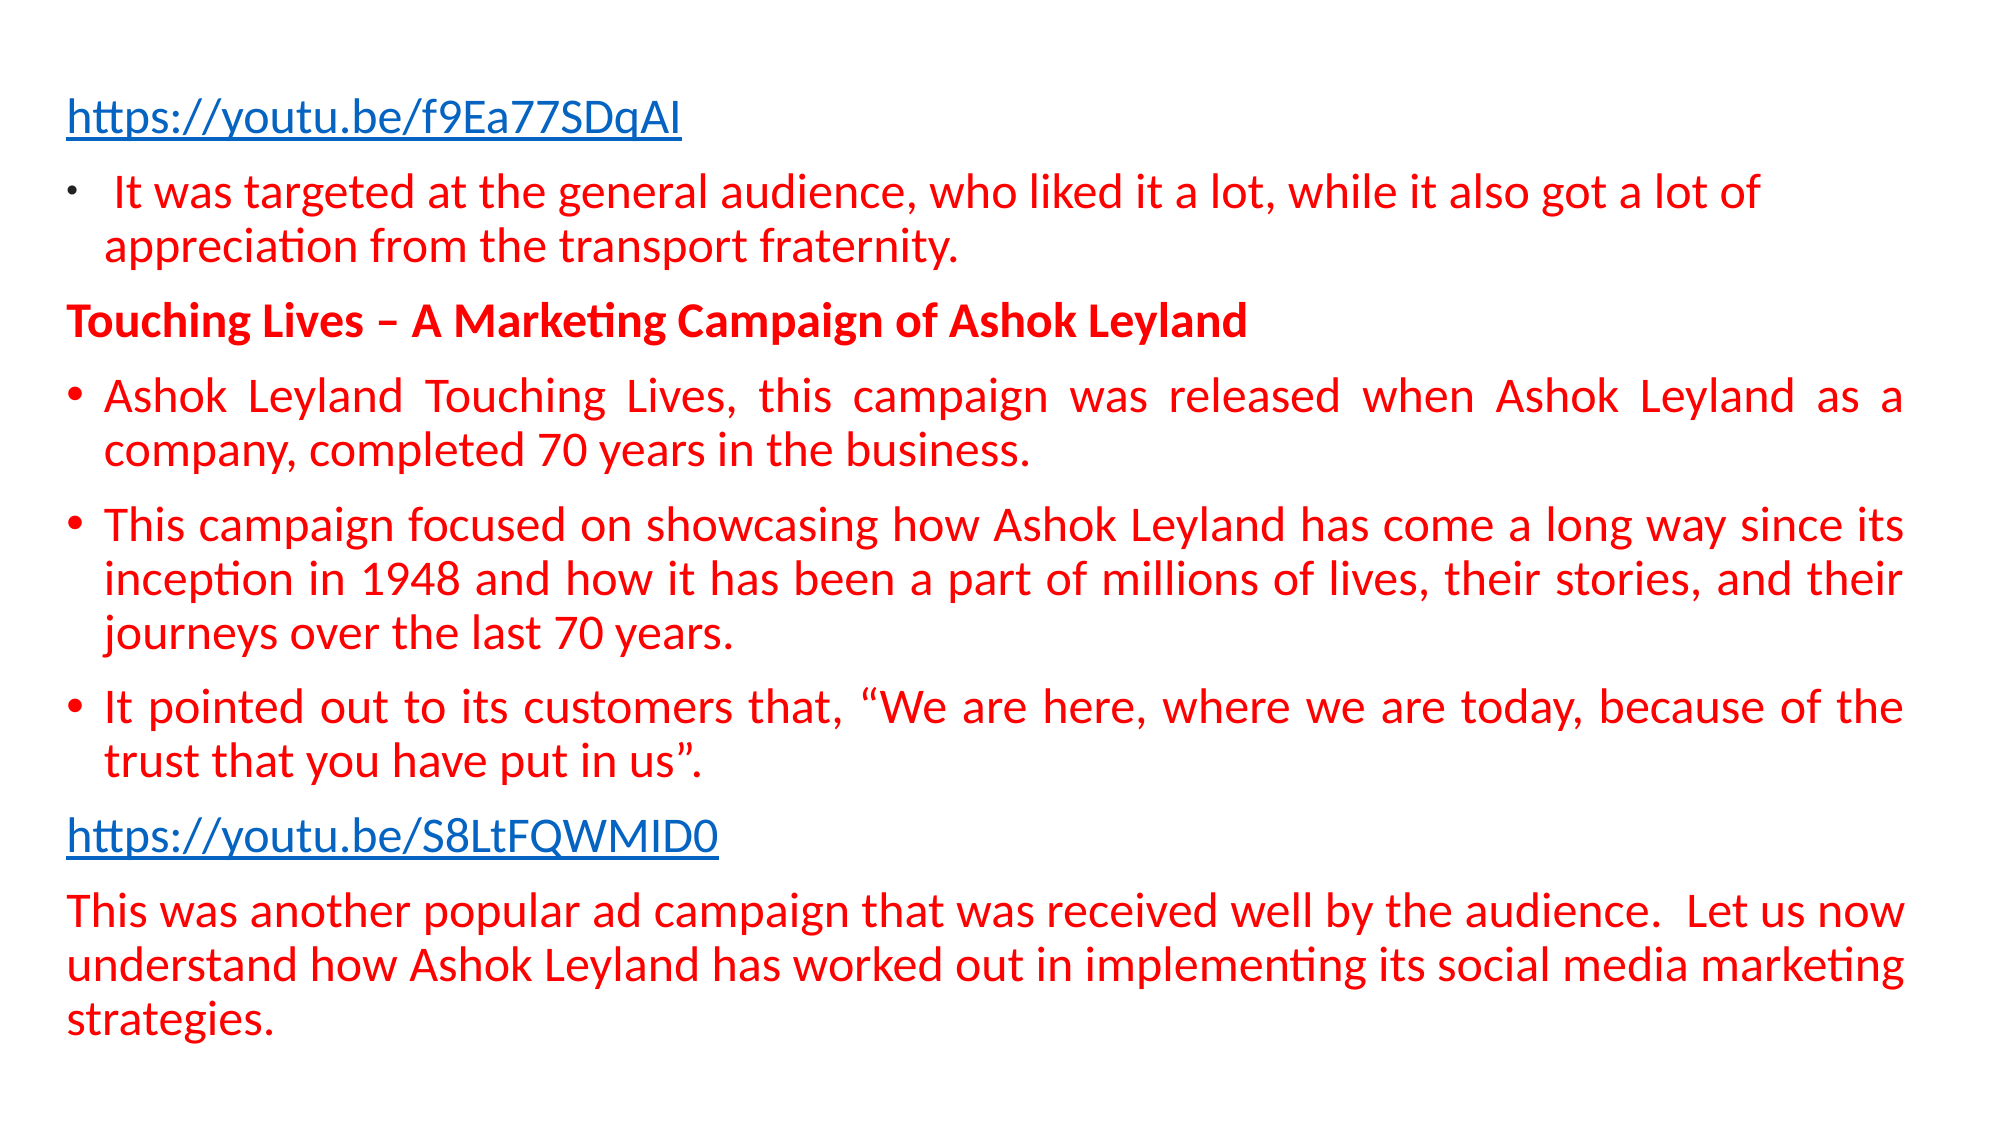

https://youtu.be/f9Ea77SDqAI
 It was targeted at the general audience, who liked it a lot, while it also got a lot of appreciation from the transport fraternity.
Touching Lives – A Marketing Campaign of Ashok Leyland
Ashok Leyland Touching Lives, this campaign was released when Ashok Leyland as a company, completed 70 years in the business.
This campaign focused on showcasing how Ashok Leyland has come a long way since its inception in 1948 and how it has been a part of millions of lives, their stories, and their journeys over the last 70 years.
It pointed out to its customers that, “We are here, where we are today, because of the trust that you have put in us”.
https://youtu.be/S8LtFQWMID0
This was another popular ad campaign that was received well by the audience.  Let us now understand how Ashok Leyland has worked out in implementing its social media marketing strategies.